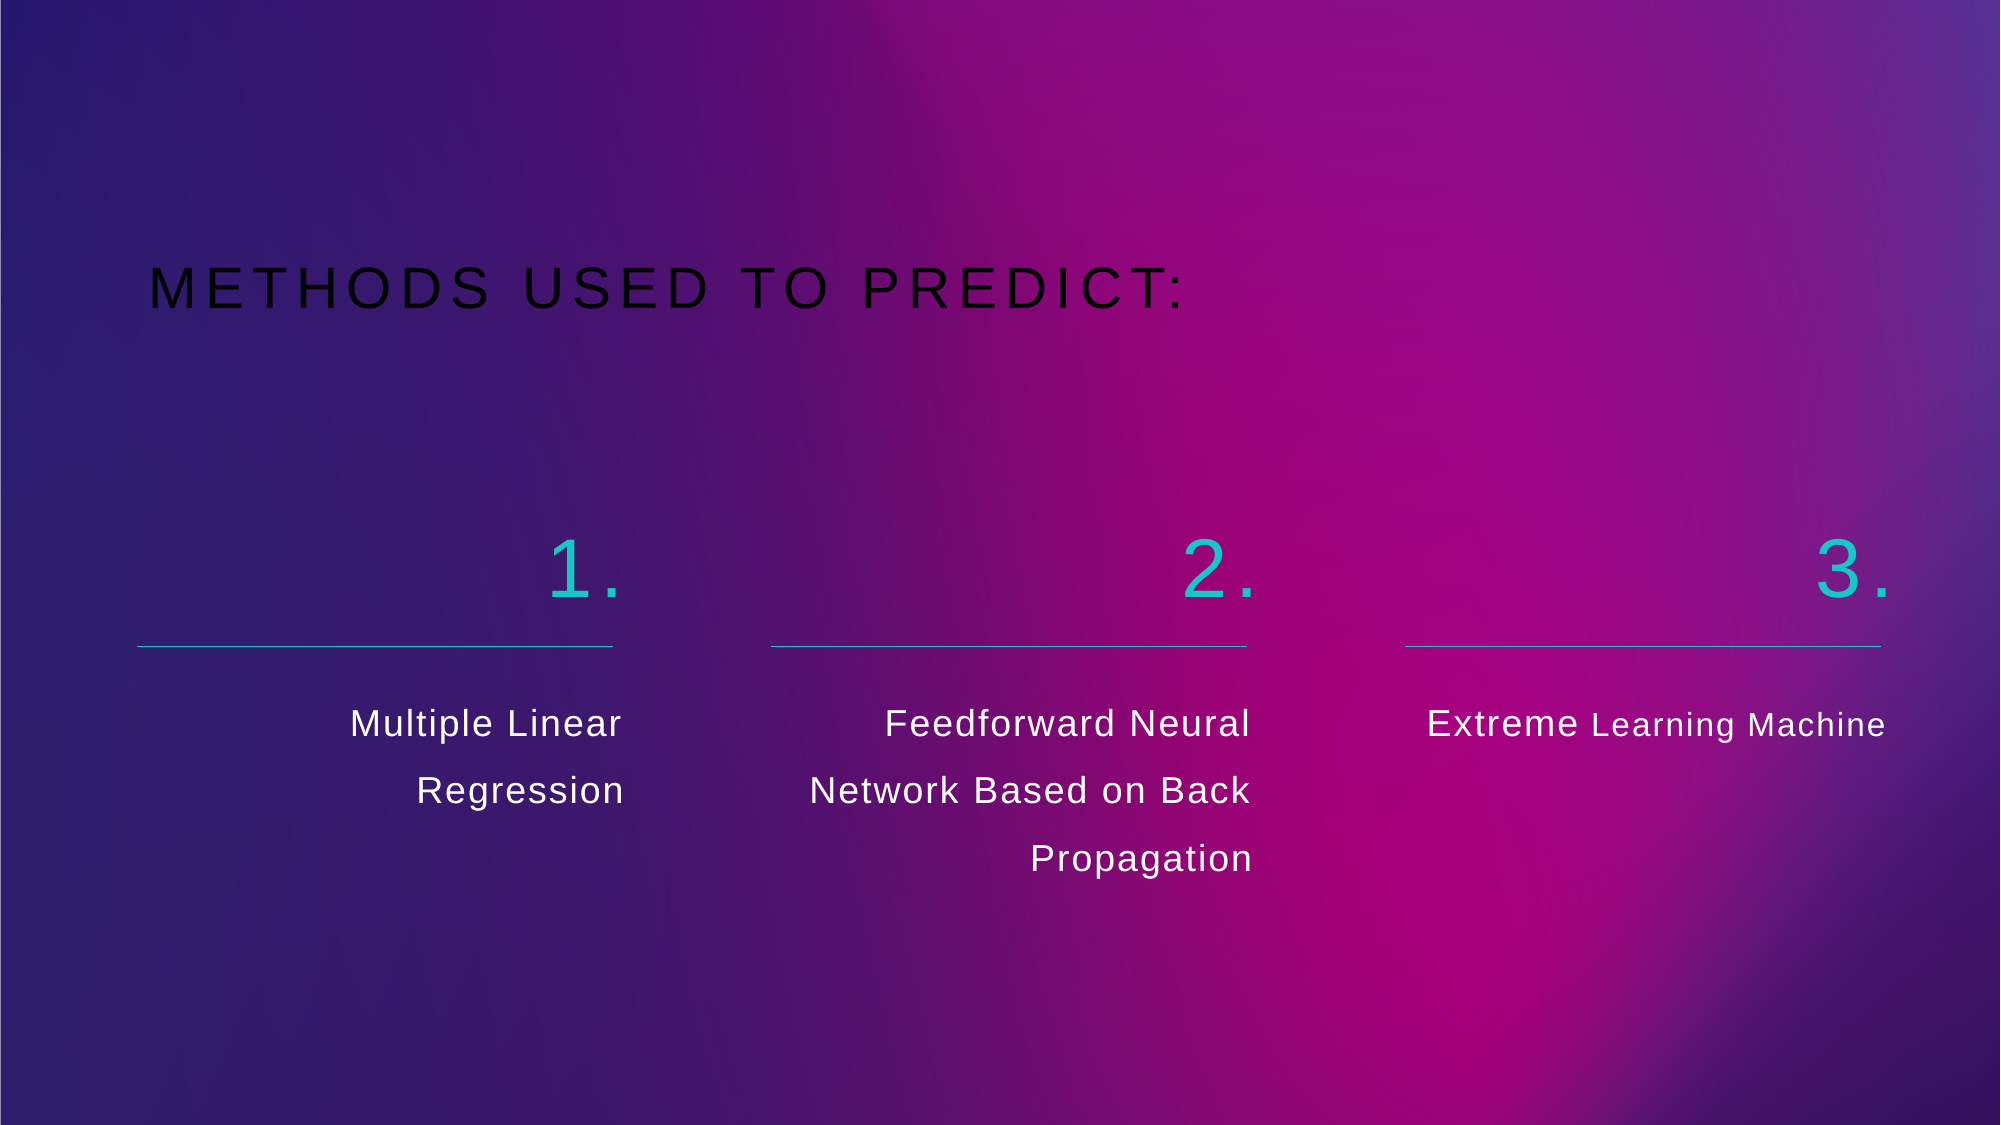

# Methods used to predict:
1.
2.
3.
Multiple Linear Regression
Feedforward Neural Network Based on Back Propagation
Extreme Learning Machine